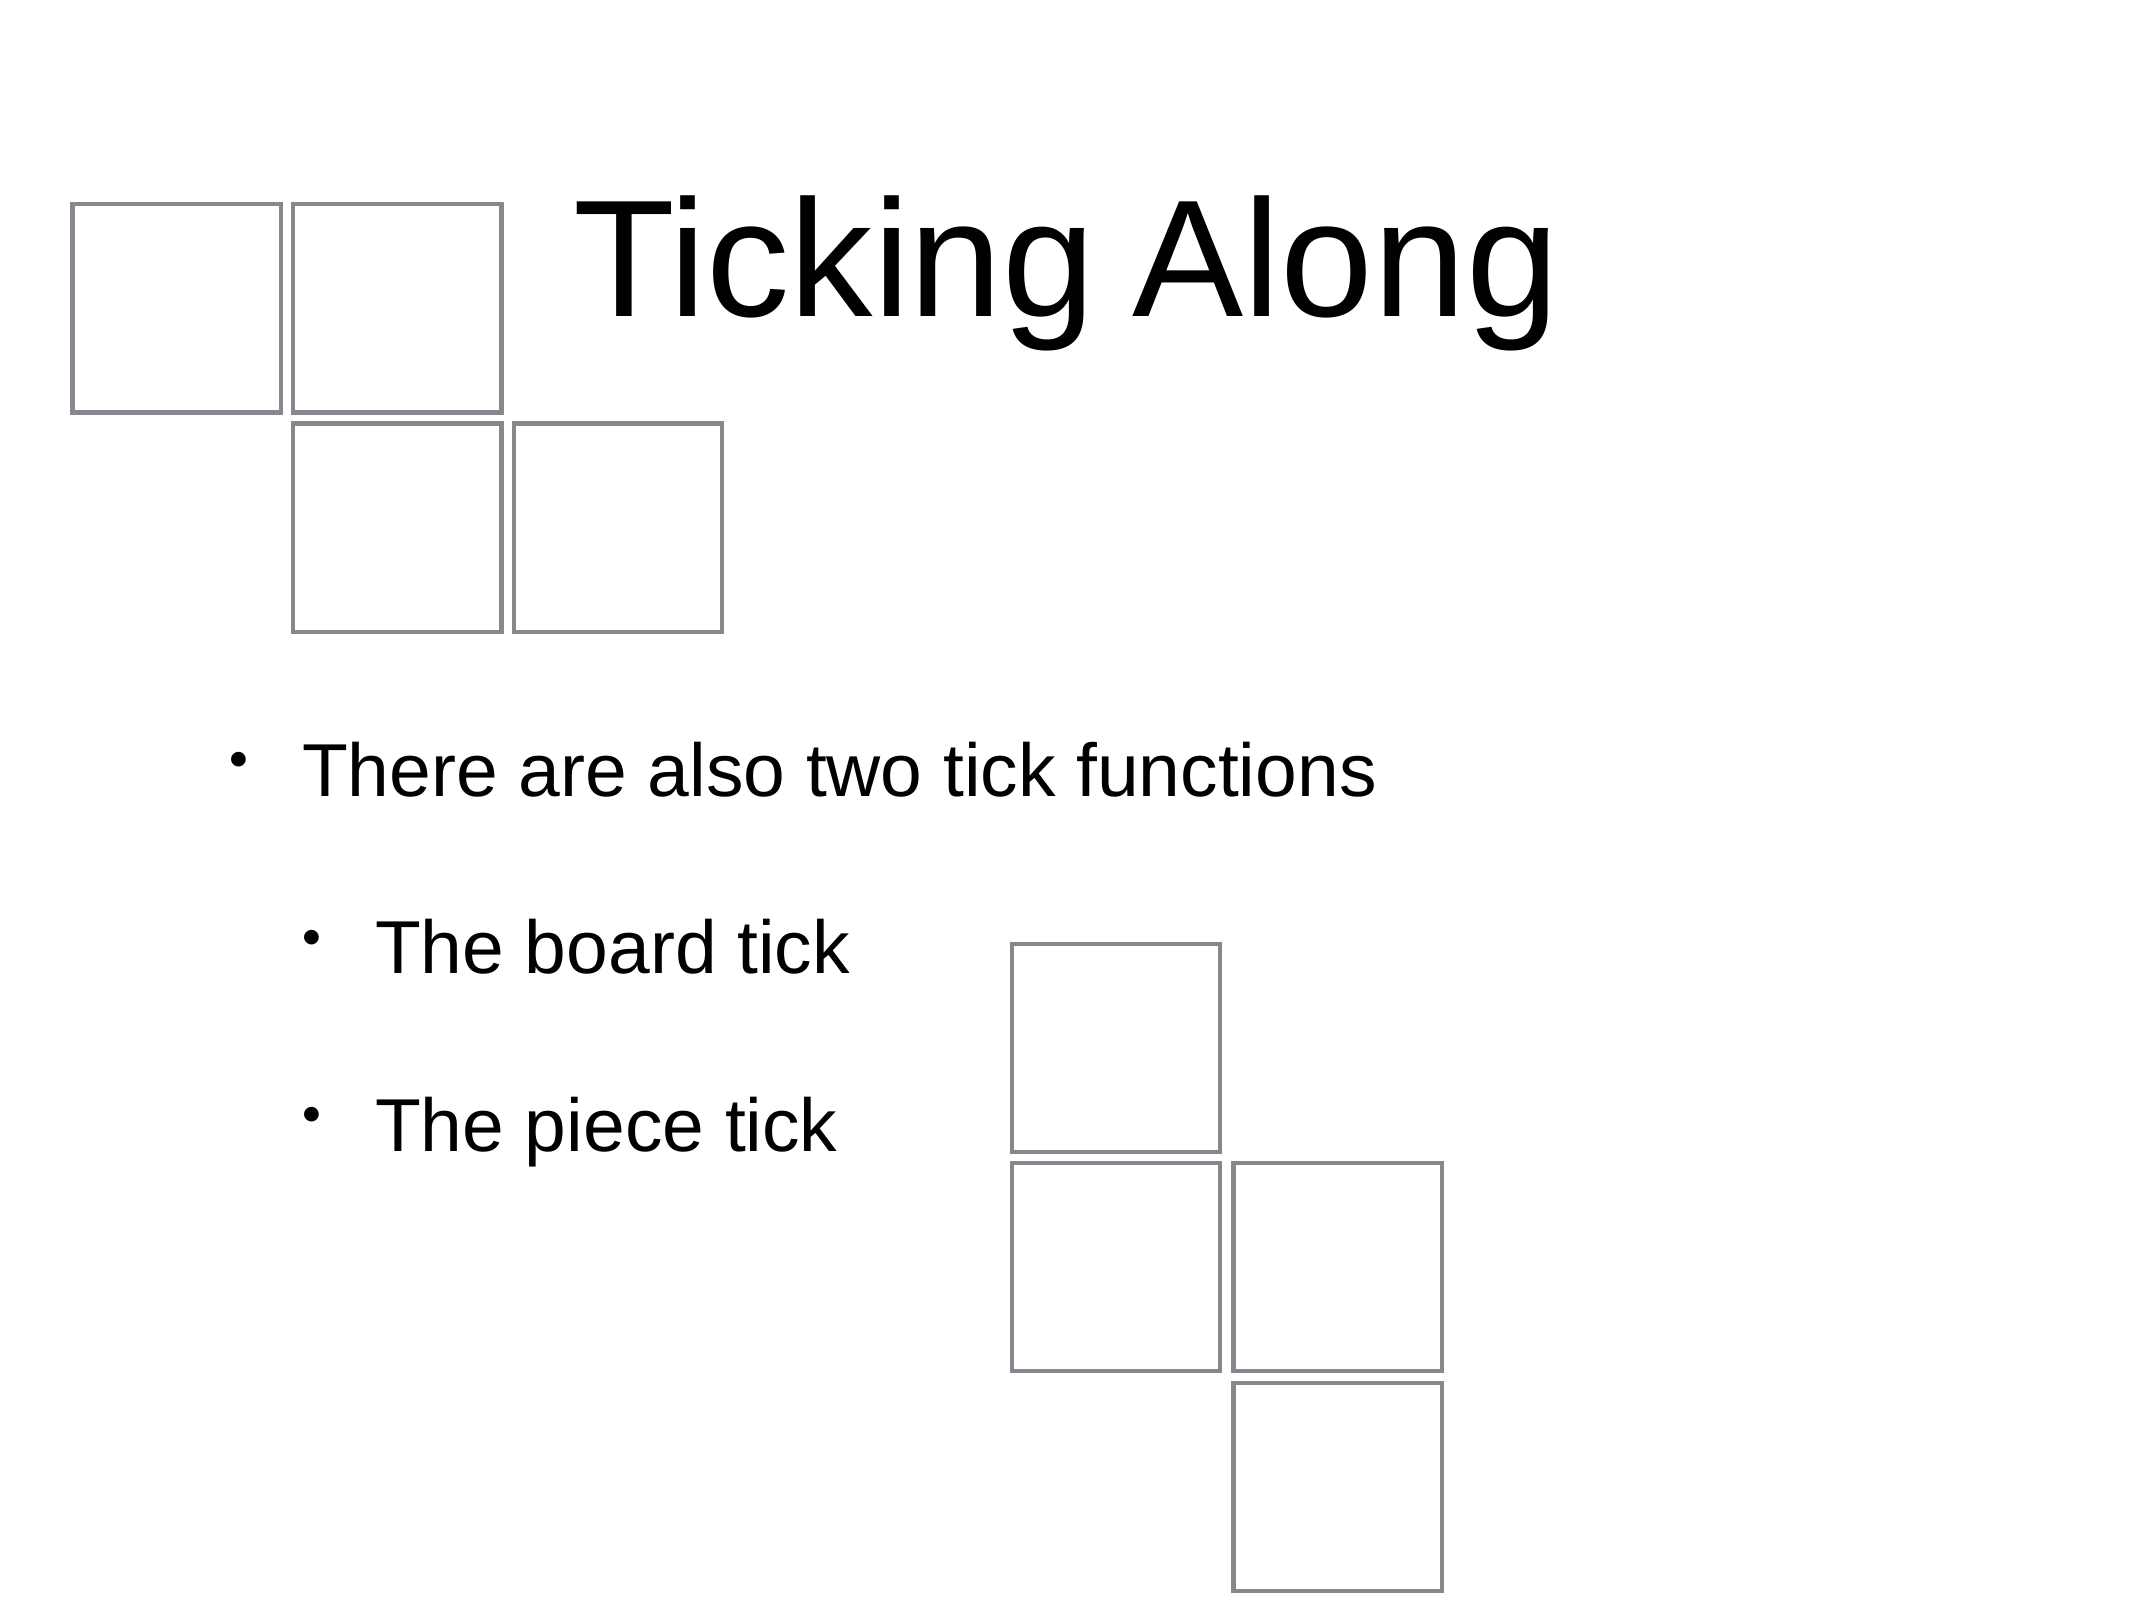

# Ticking Along

There are also two tick functions
The board tick
The piece tick